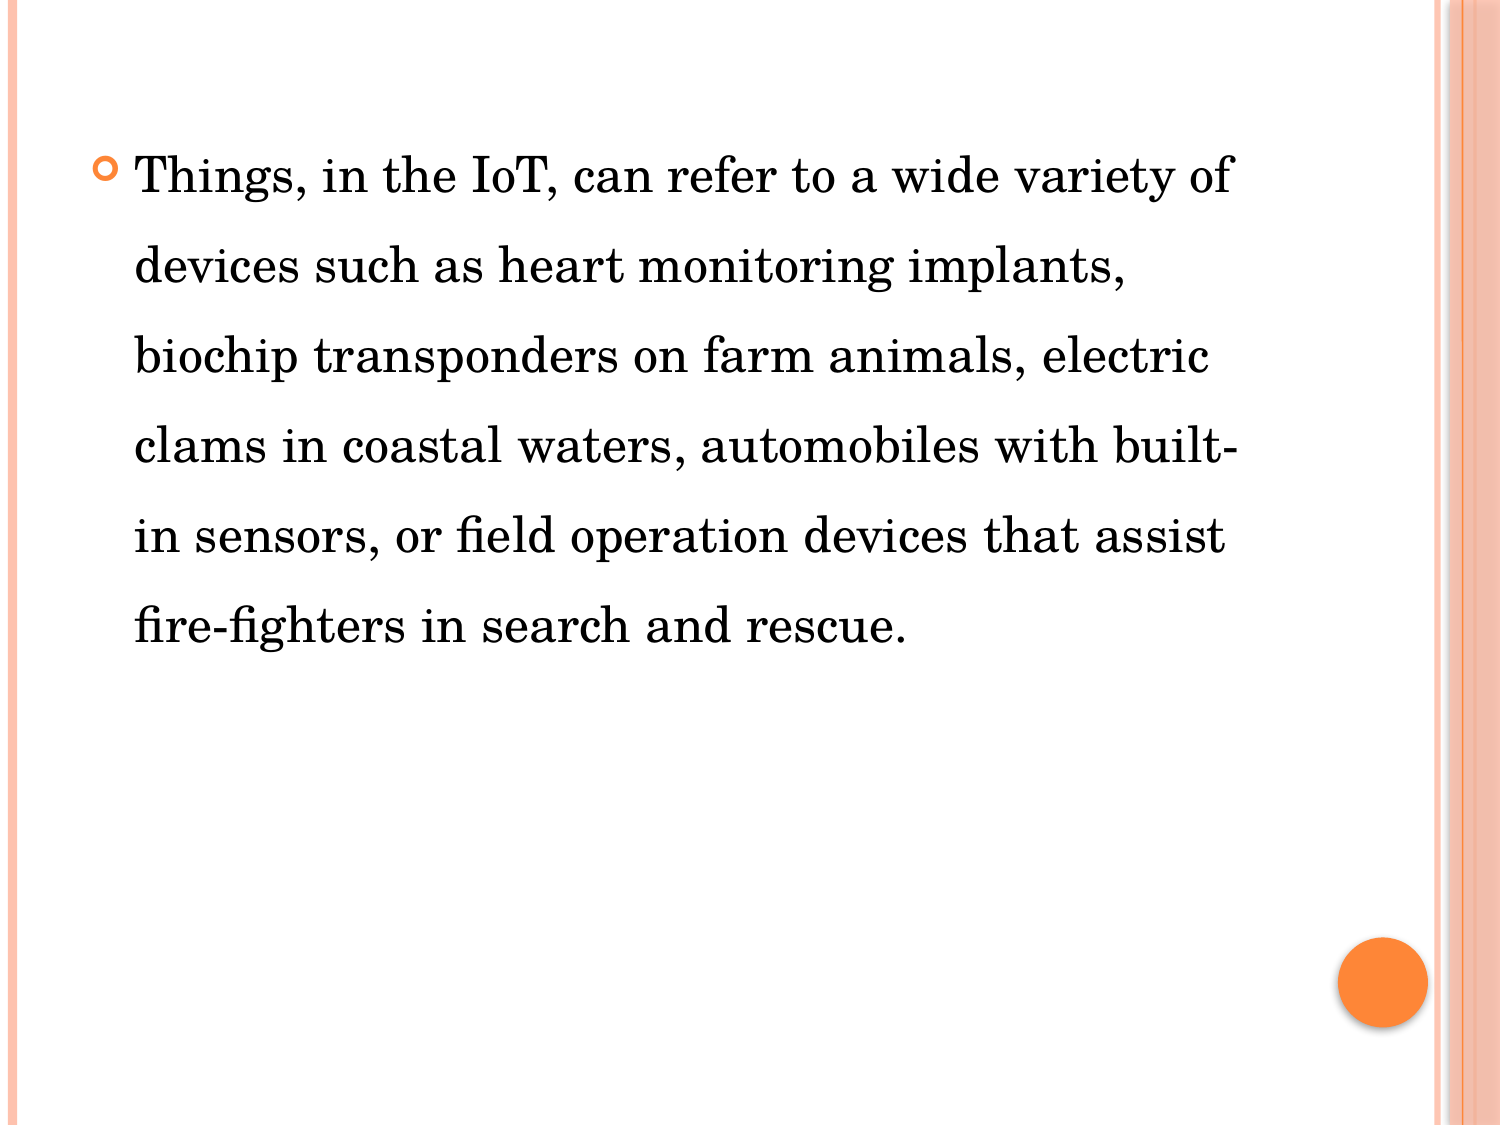

Things, in the IoT, can refer to a wide variety of devices such as heart monitoring implants, biochip transponders on farm animals, electric clams in coastal waters, automobiles with built-in sensors, or field operation devices that assist fire-fighters in search and rescue.